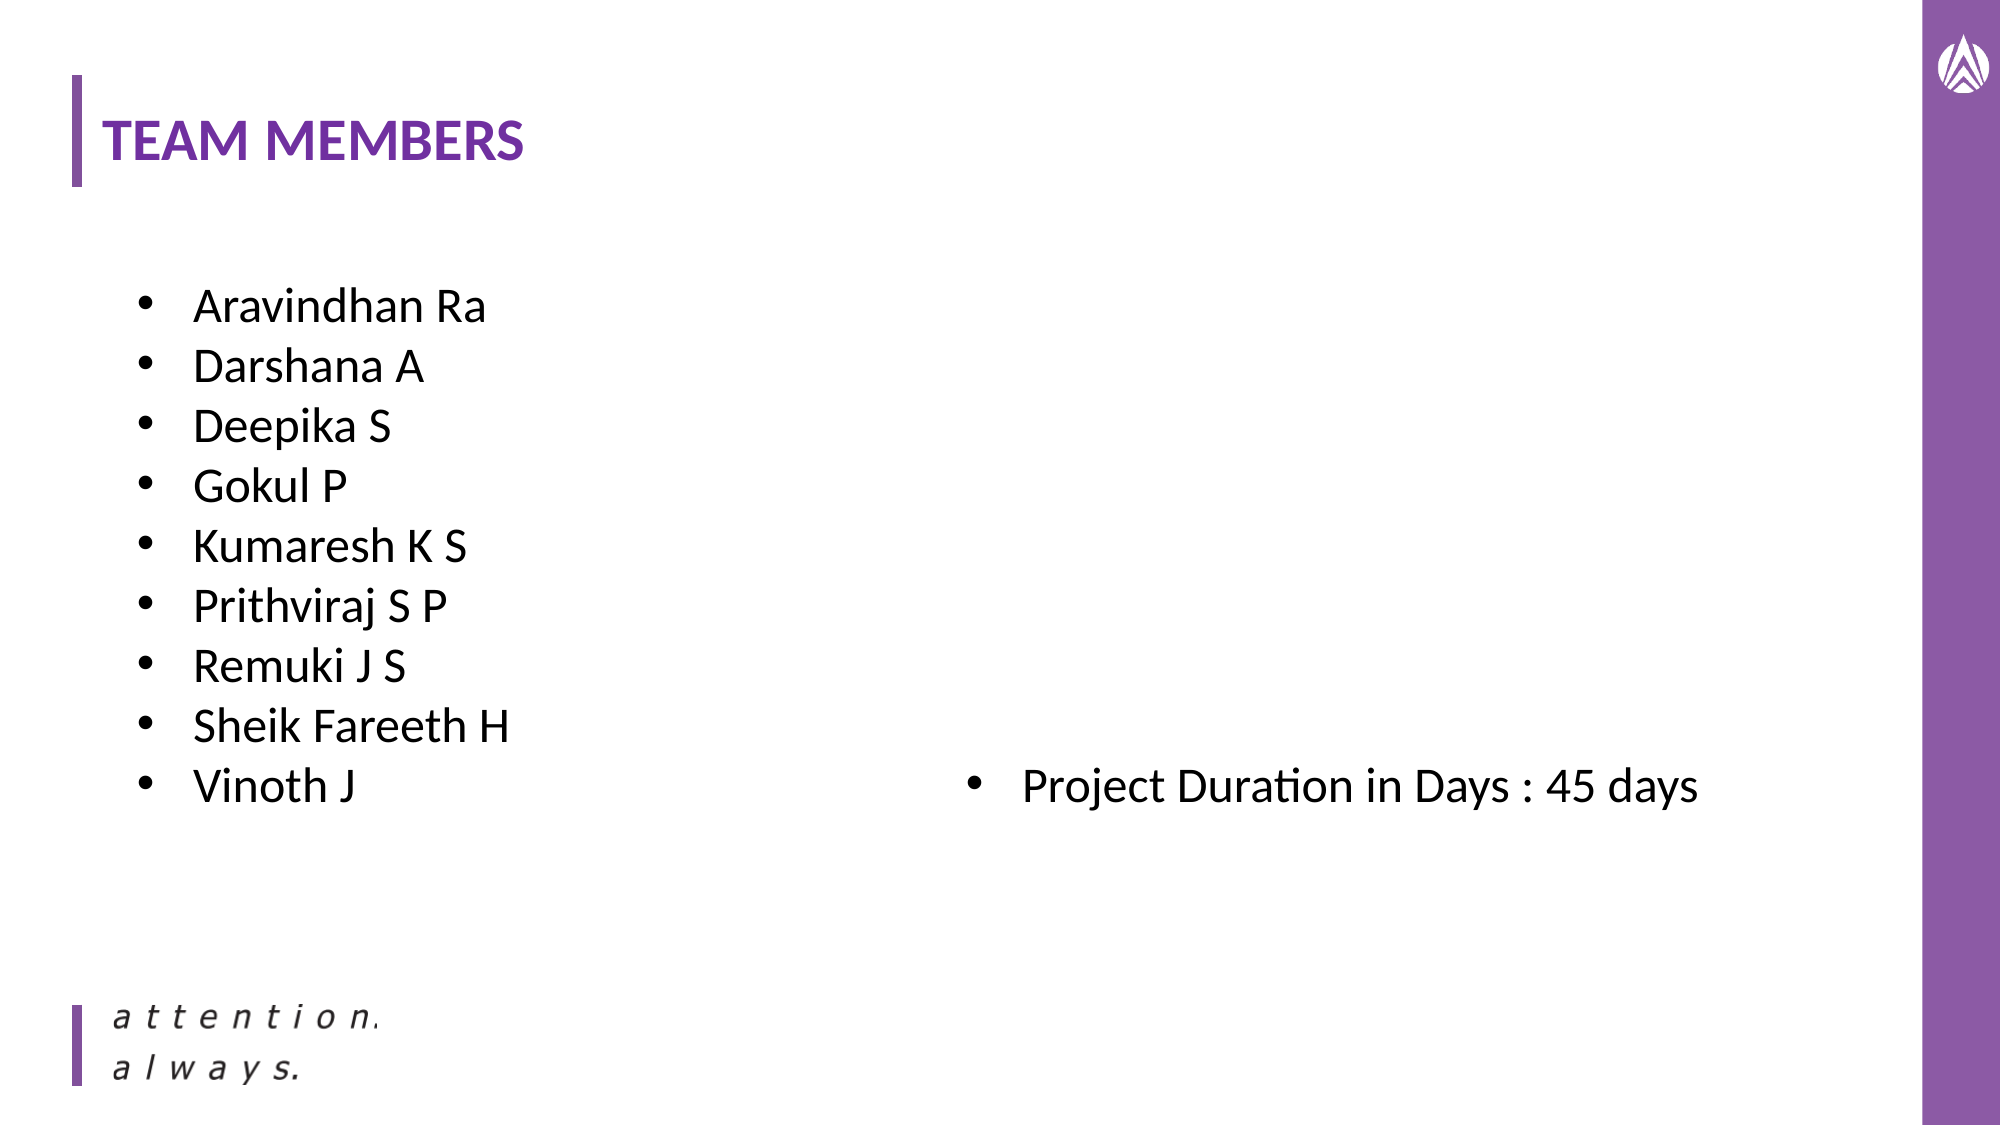

# TEAM MEMBERS
Aravindhan Ra ​
Darshana A​
Deepika S​
Gokul P​
Kumaresh K S​
Prithviraj S P​
Remuki J S​
Sheik Fareeth H​
Vinoth J​

Project Duration in Days : 45 days